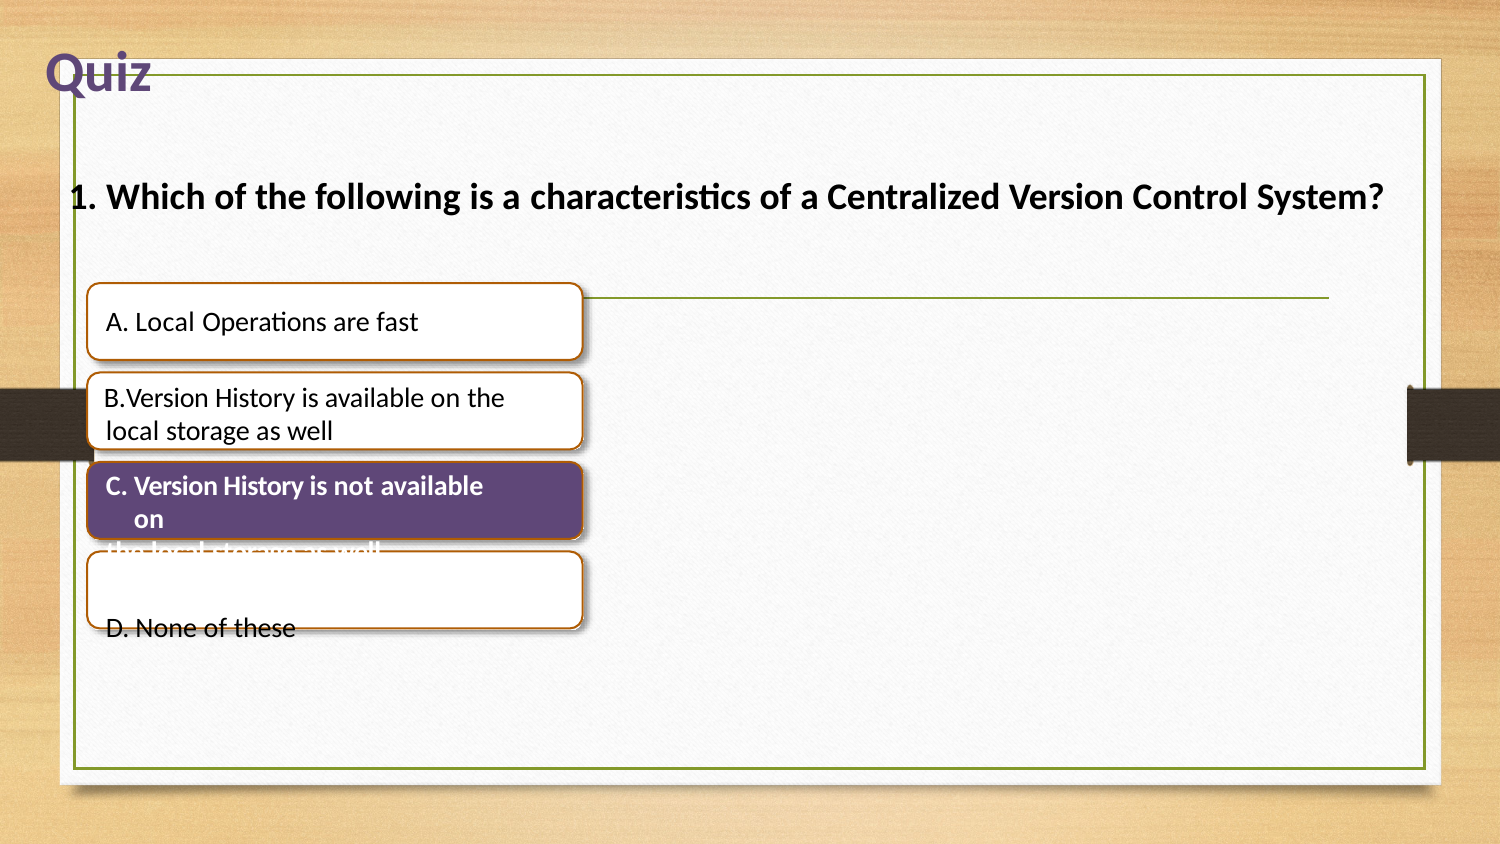

# Quiz
1. Which of the following is a characteristics of a Centralized Version Control System?

Local Operations are fast

Version History is available on the  local storage as well
Version History is not available on
the local storage as well

None of these